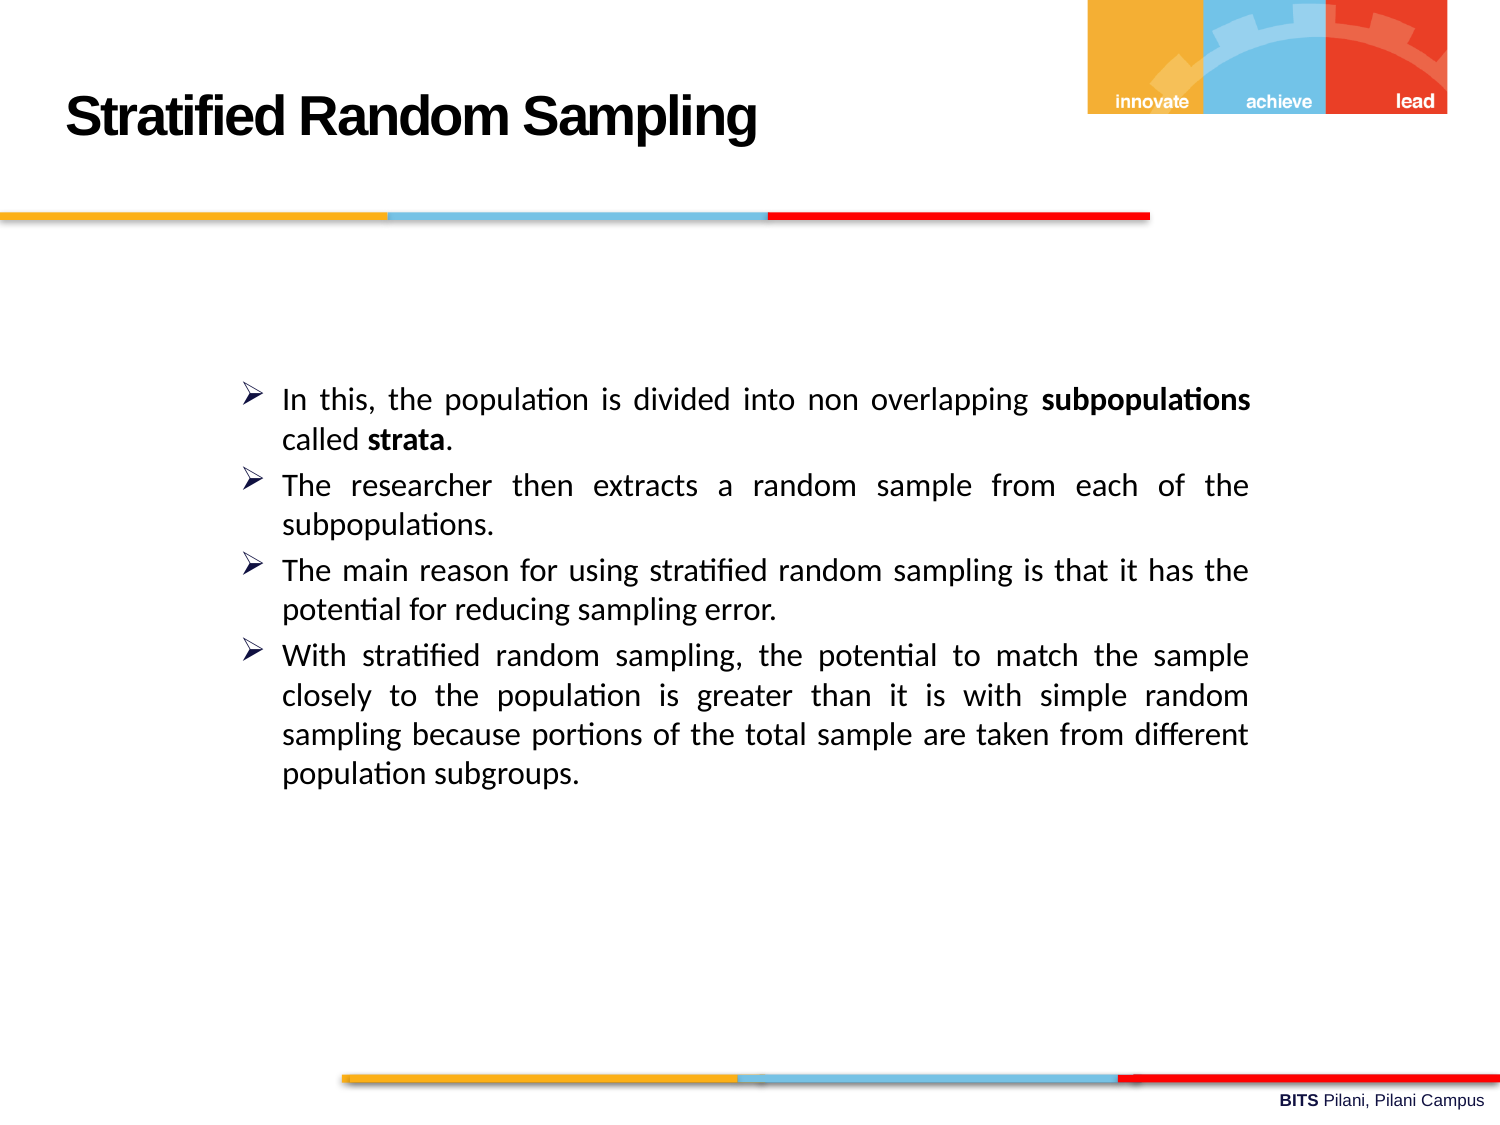

Stratified Random Sampling

In this, the population is divided into non overlapping subpopulations called strata.
The researcher then extracts a random sample from each of the subpopulations.
The main reason for using stratified random sampling is that it has the potential for reducing sampling error.
With stratified random sampling, the potential to match the sample closely to the population is greater than it is with simple random sampling because portions of the total sample are taken from different population subgroups.